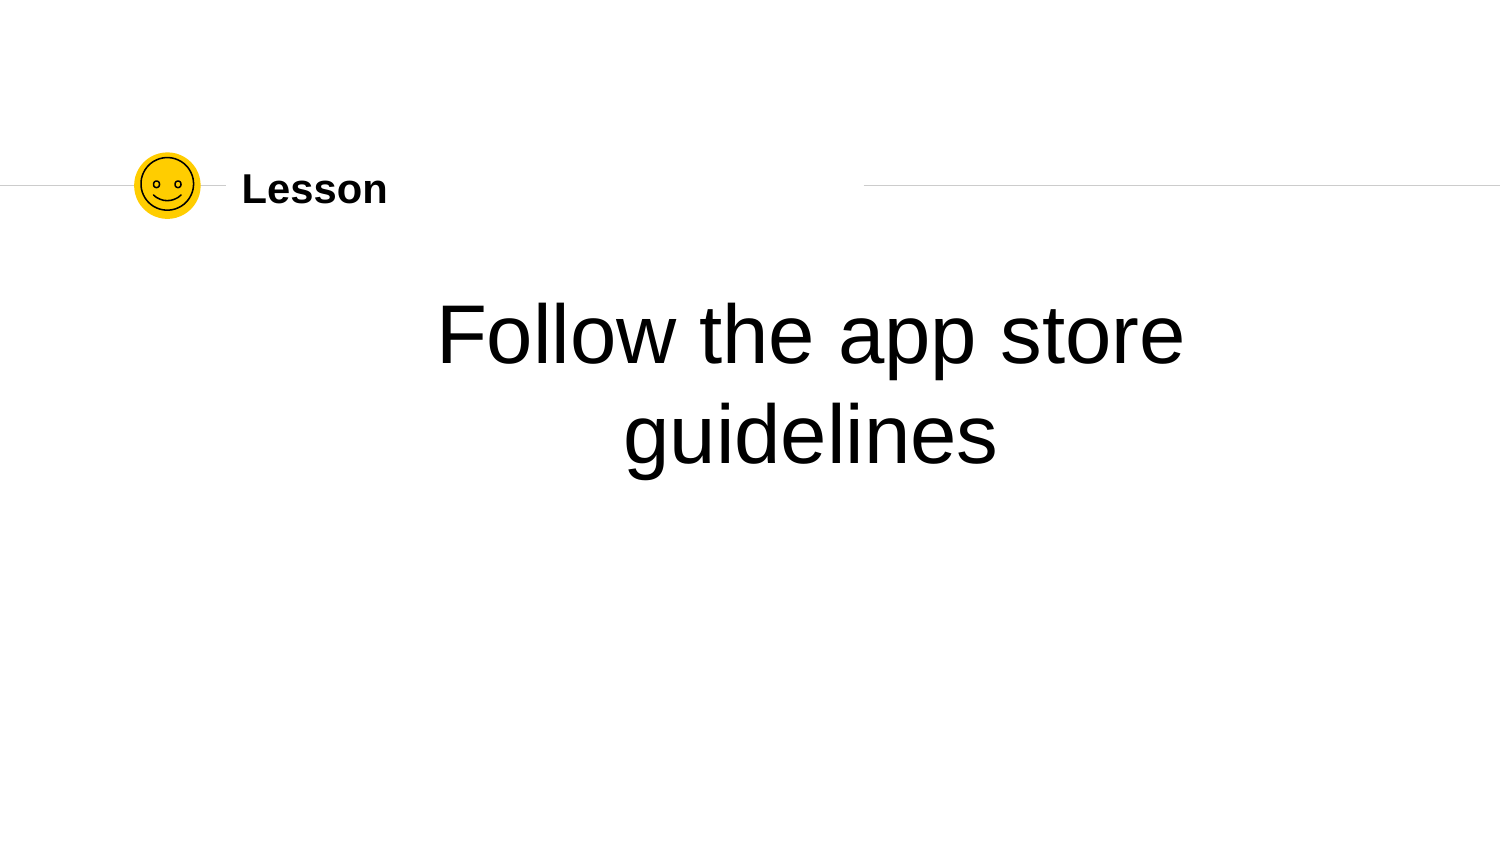

# Lesson

Follow the app store guidelines